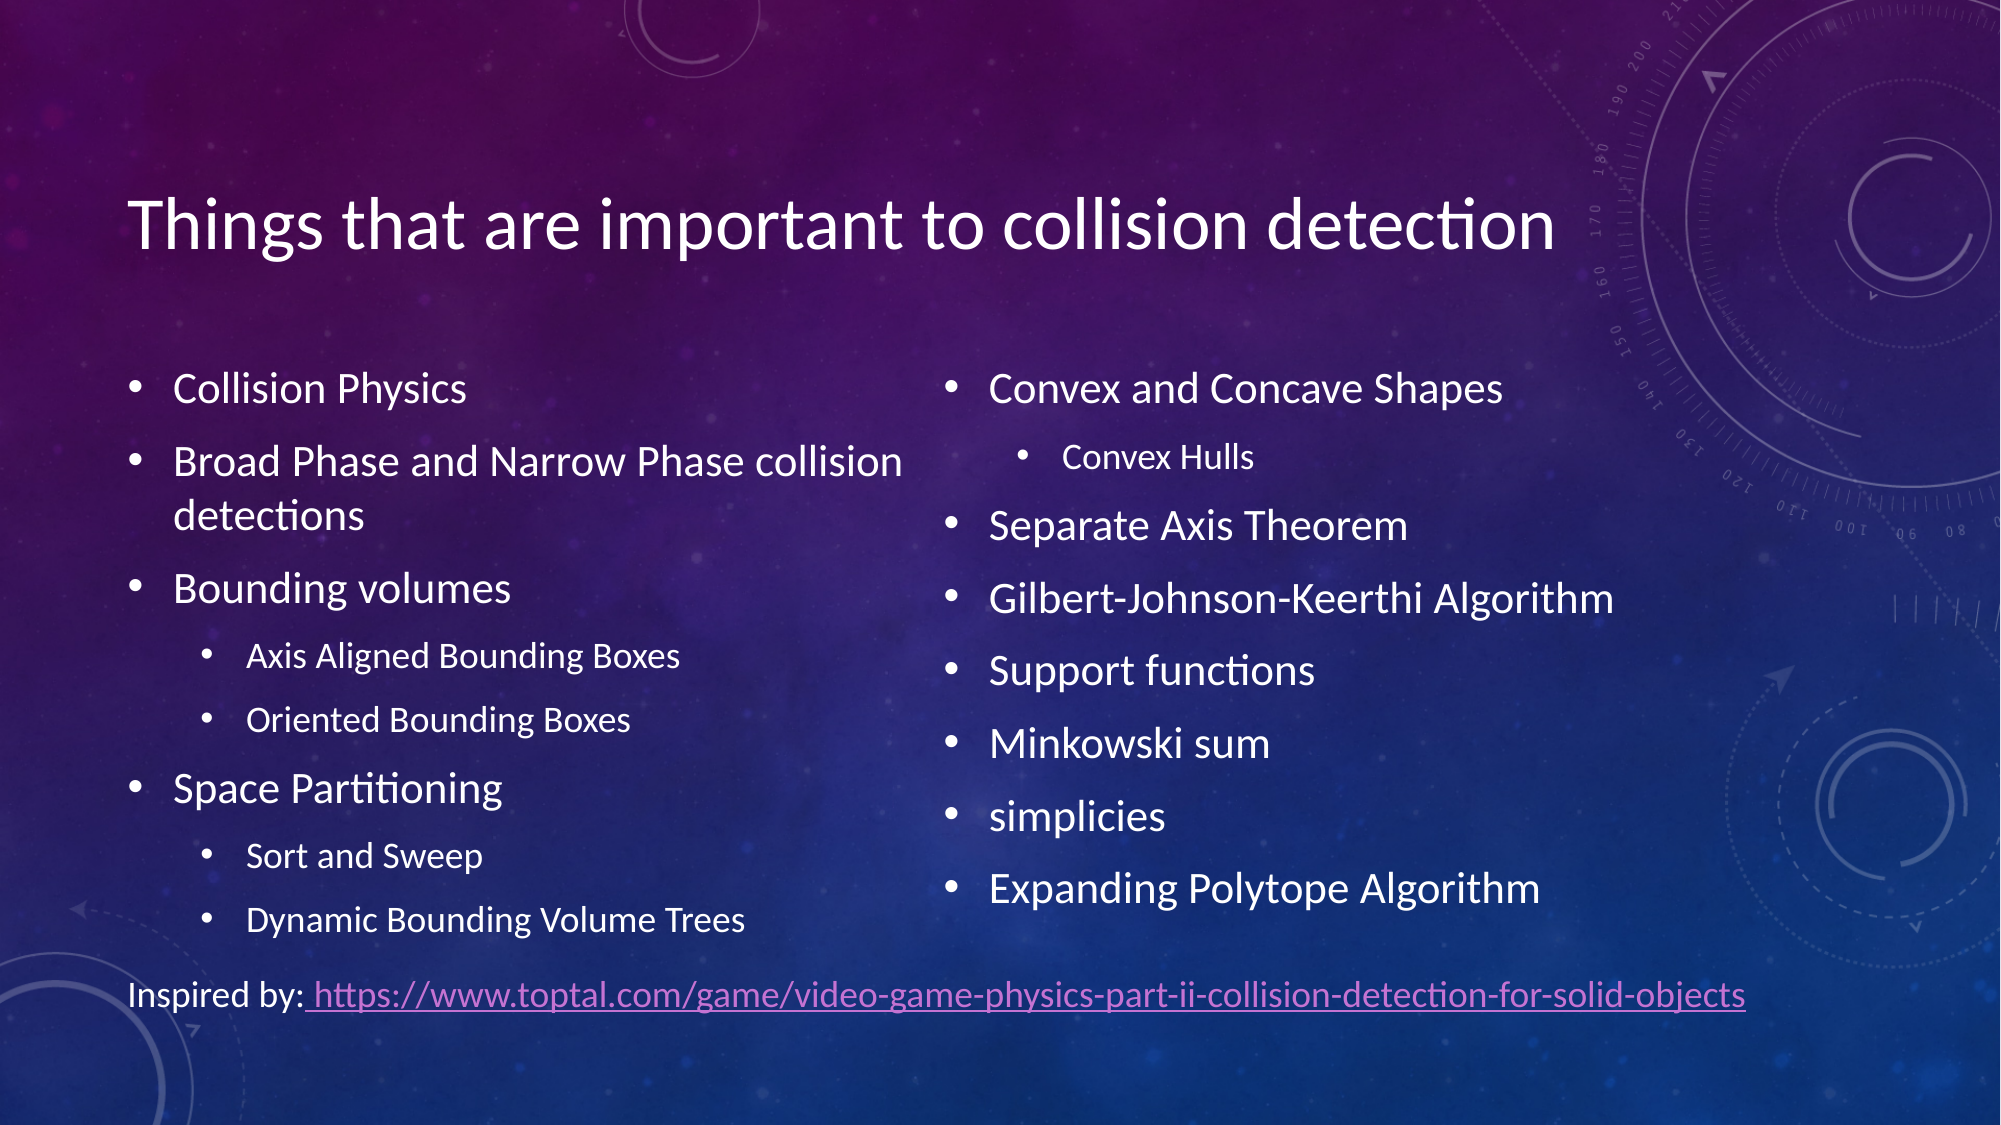

# Things that are important to collision detection
Collision Physics
Broad Phase and Narrow Phase collision detections
Bounding volumes
Axis Aligned Bounding Boxes
Oriented Bounding Boxes
Space Partitioning
Sort and Sweep
Dynamic Bounding Volume Trees
Convex and Concave Shapes
Convex Hulls
Separate Axis Theorem
Gilbert-Johnson-Keerthi Algorithm
Support functions
Minkowski sum
simplicies
Expanding Polytope Algorithm

Inspired by: https://www.toptal.com/game/video-game-physics-part-ii-collision-detection-for-solid-objects